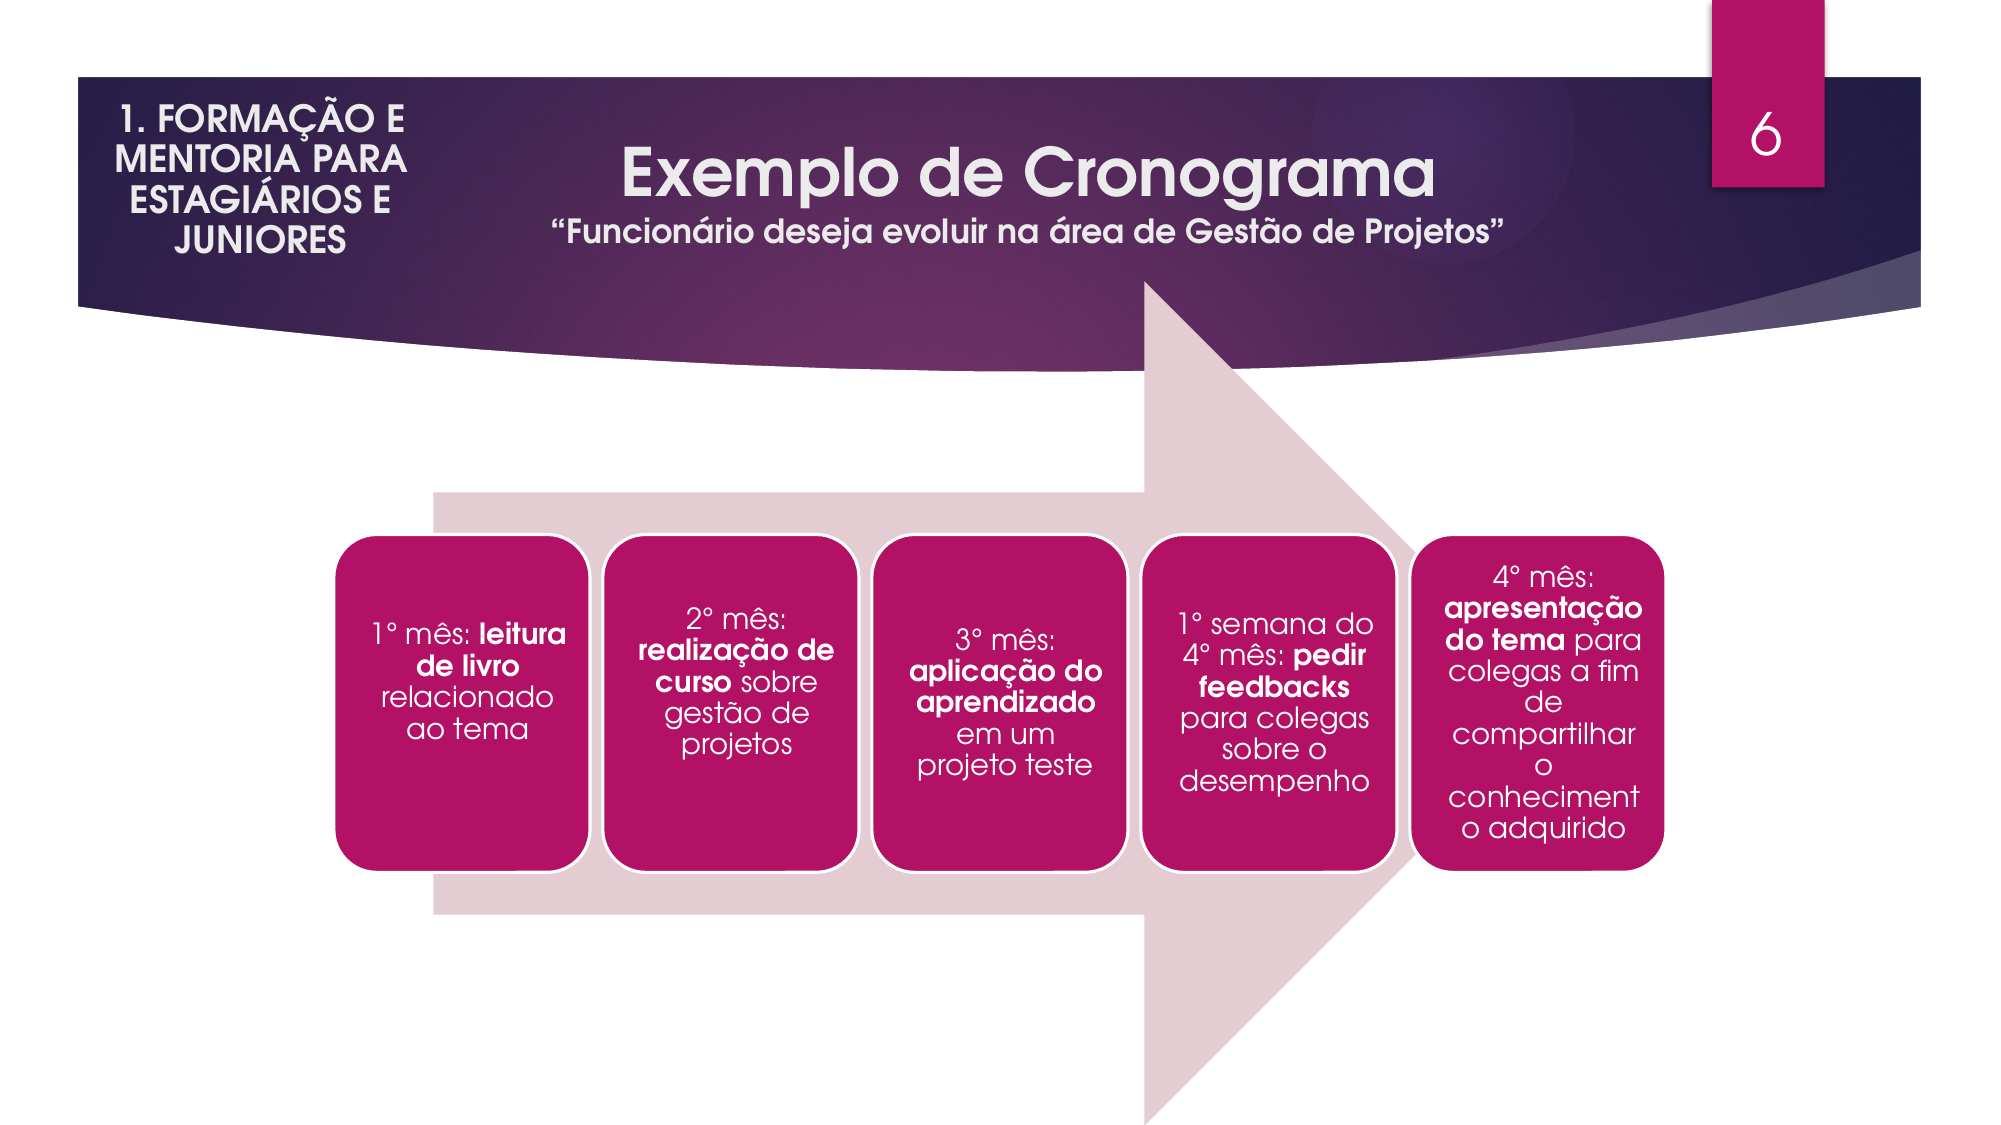

6
Exemplo de Cronograma
“Funcionário deseja evoluir na área de Gestão de Projetos”
1. FORMAÇÃO E MENTORIA PARA ESTAGIÁRIOS E
JUNIORES
1° mês: leitura de livro relacionado ao tema

2° mês: realização de curso sobre gestão de projetos

3° mês: aplicação do aprendizado em um projeto teste
1° semana do 4° mês: pedir feedbacks para colegas sobre o desempenho
4° mês: apresentação do tema para colegas a fim de compartilhar o conhecimento adquirido